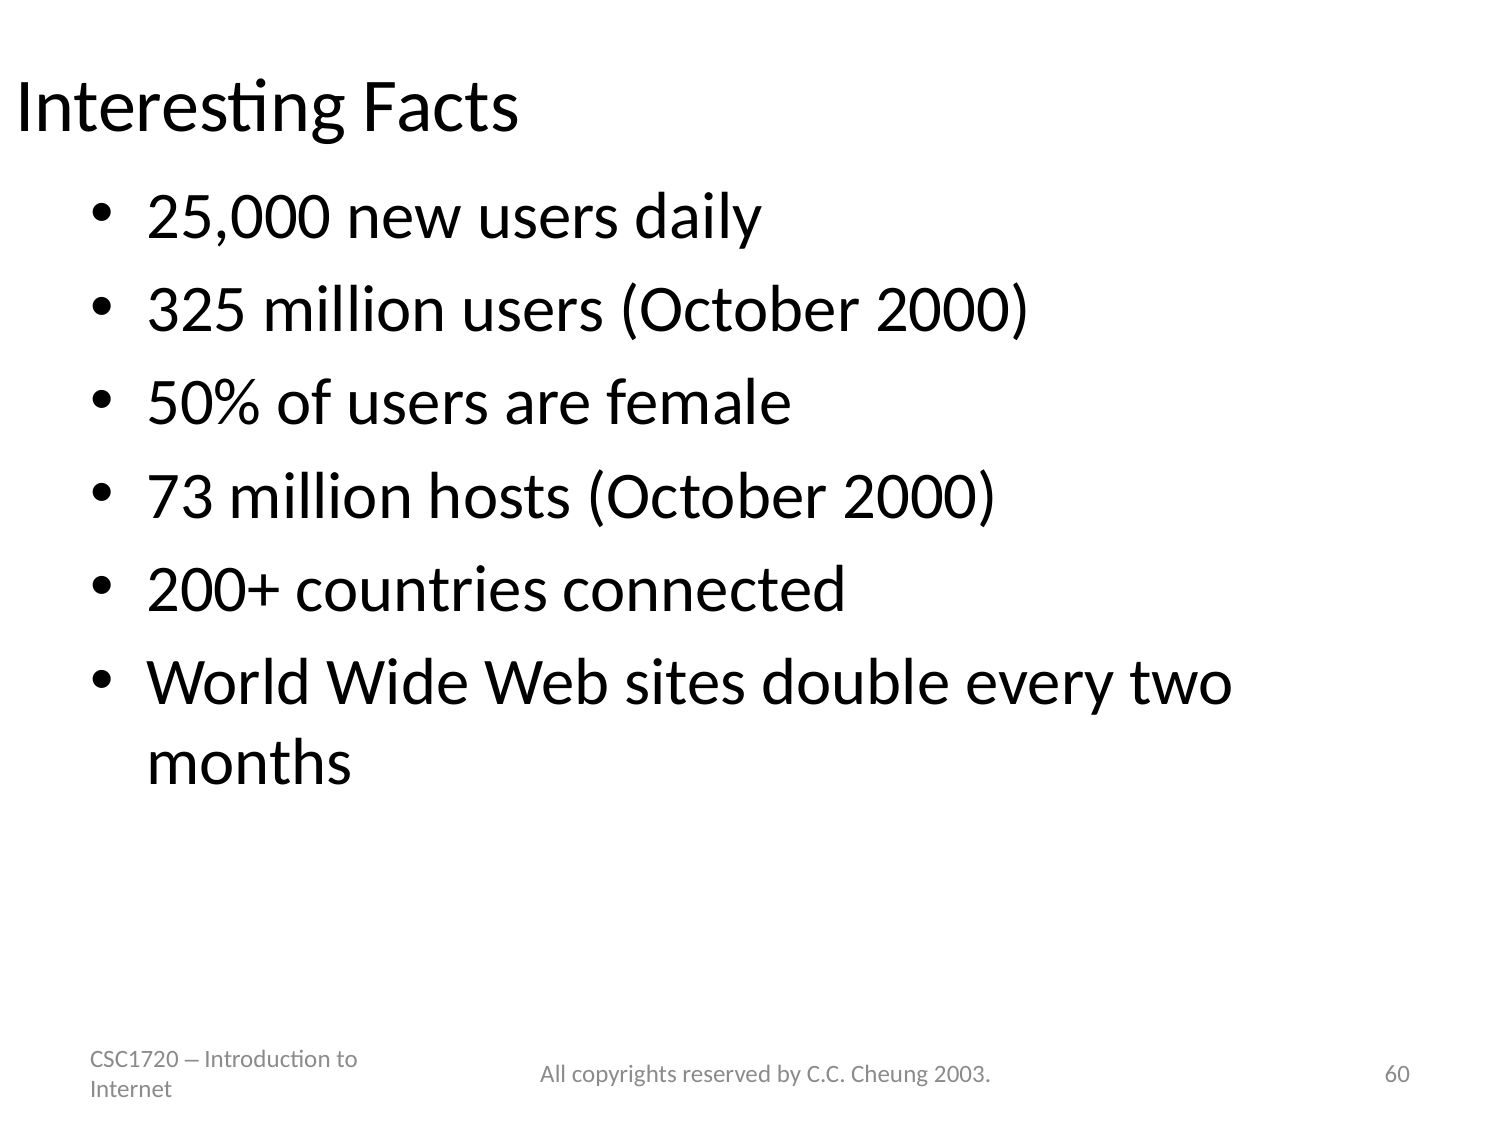

# Interesting Facts
25,000 new users daily
325 million users (October 2000)
50% of users are female
73 million hosts (October 2000)
200+ countries connected
World Wide Web sites double every two months
CSC1720 – Introduction to Internet
All copyrights reserved by C.C. Cheung 2003.
60